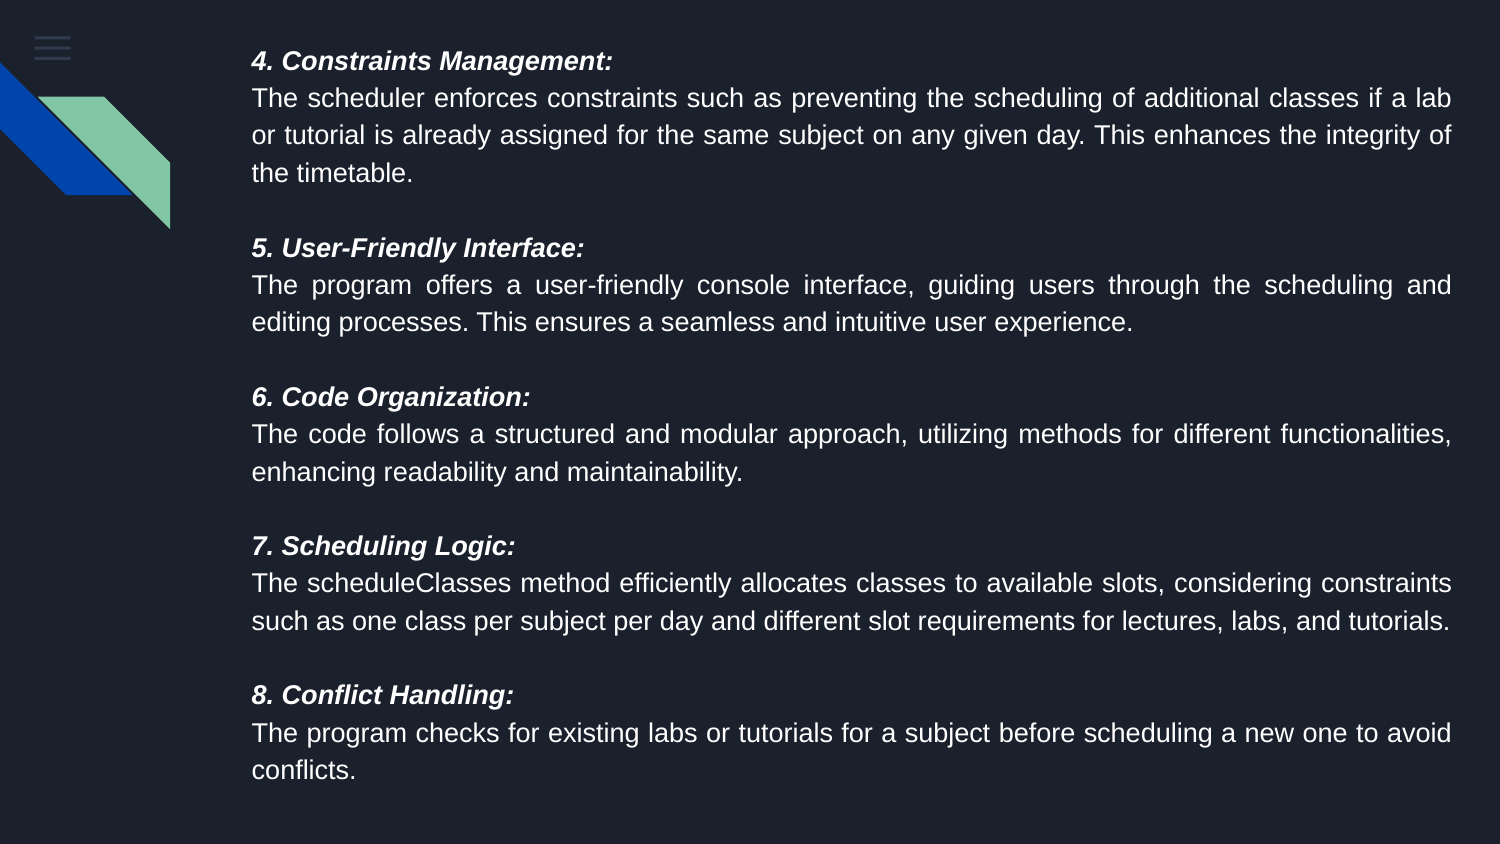

# 4. Constraints Management:
The scheduler enforces constraints such as preventing the scheduling of additional classes if a lab or tutorial is already assigned for the same subject on any given day. This enhances the integrity of the timetable.

5. User-Friendly Interface:
The program offers a user-friendly console interface, guiding users through the scheduling and editing processes. This ensures a seamless and intuitive user experience.

6. Code Organization:
The code follows a structured and modular approach, utilizing methods for different functionalities, enhancing readability and maintainability.

7. Scheduling Logic:
The scheduleClasses method efficiently allocates classes to available slots, considering constraints such as one class per subject per day and different slot requirements for lectures, labs, and tutorials.

8. Conflict Handling:
The program checks for existing labs or tutorials for a subject before scheduling a new one to avoid conflicts.